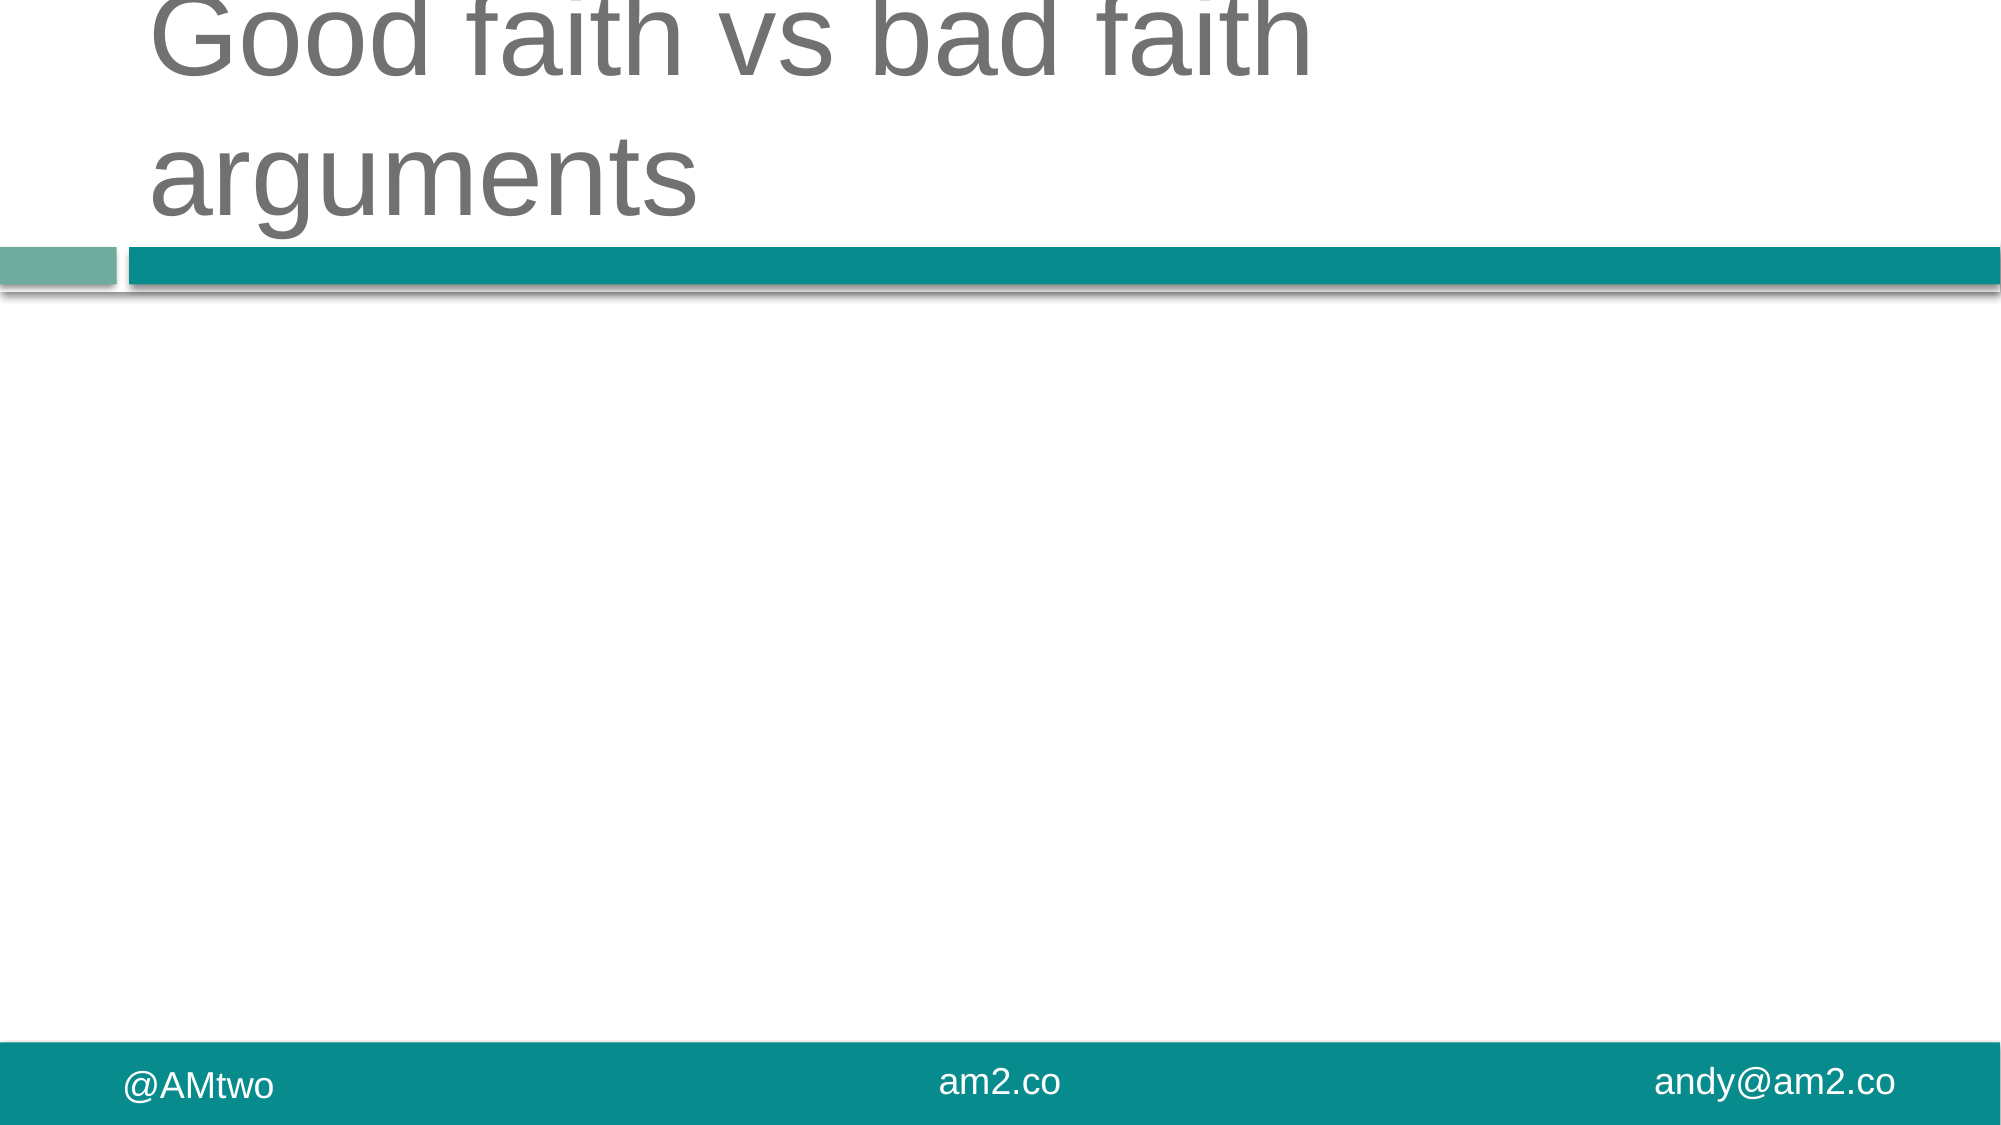

# Good faith vs bad faith arguments